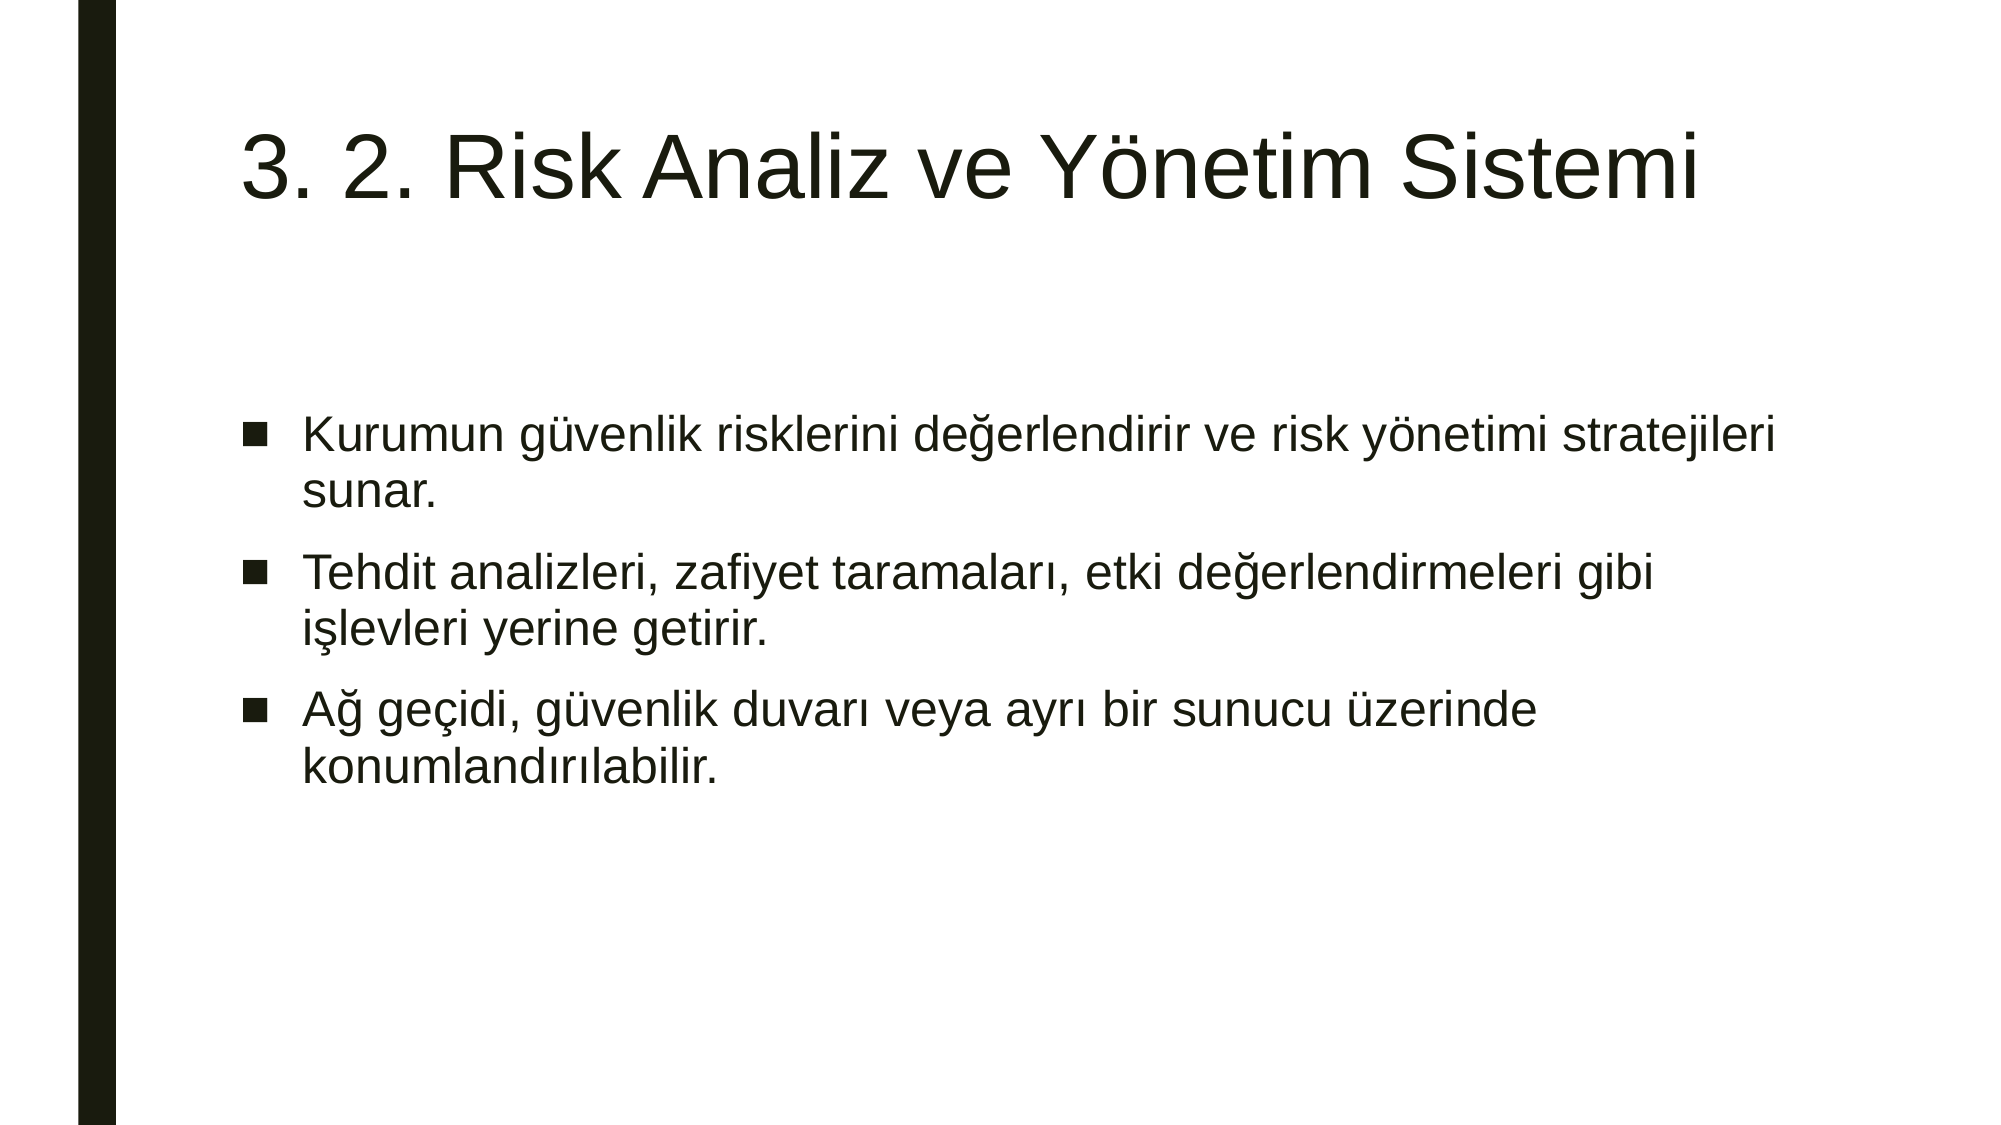

# 3. 2. Risk Analiz ve Yönetim Sistemi
Kurumun güvenlik risklerini değerlendirir ve risk yönetimi stratejileri sunar.
Tehdit analizleri, zafiyet taramaları, etki değerlendirmeleri gibi işlevleri yerine getirir.
Ağ geçidi, güvenlik duvarı veya ayrı bir sunucu üzerinde konumlandırılabilir.